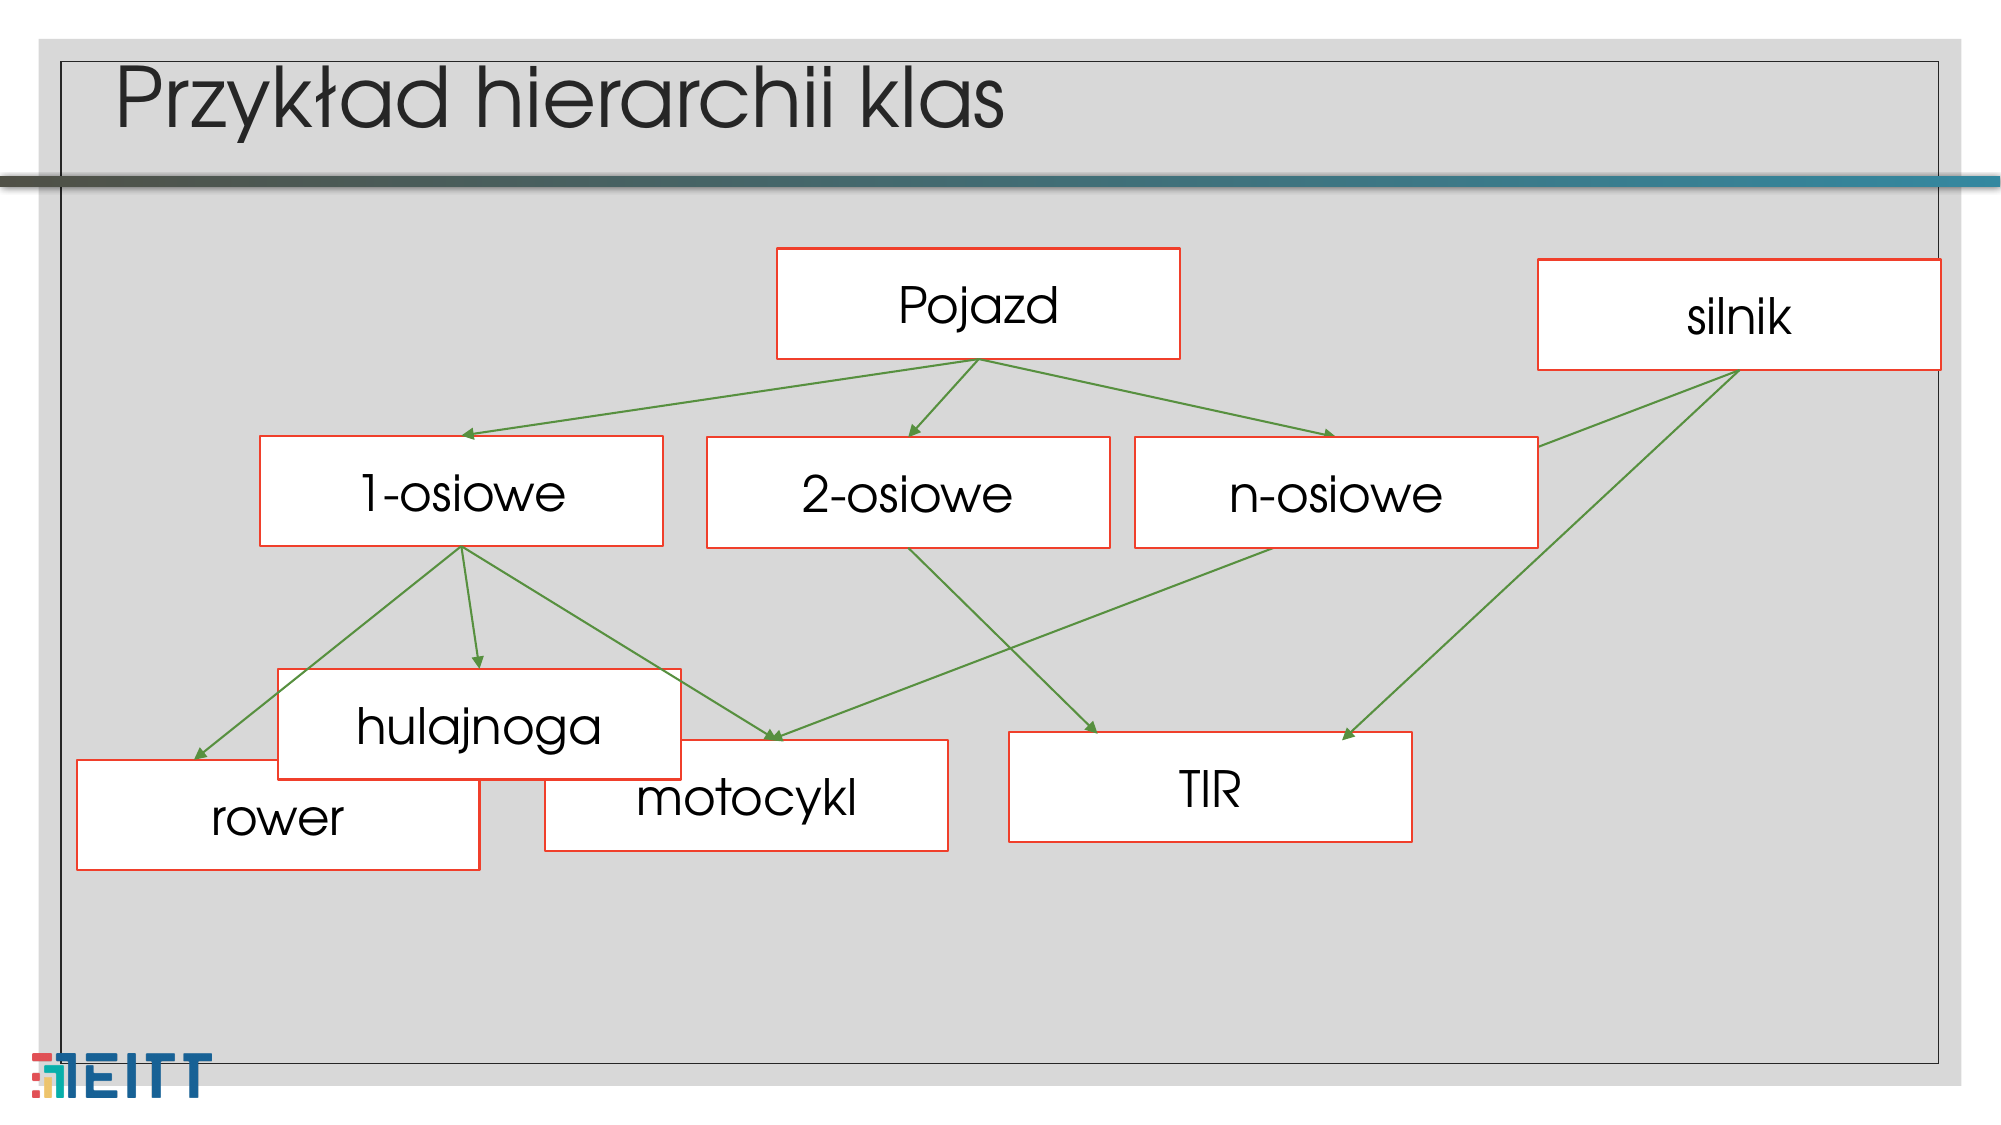

# Przykład hierarchii klas
Pojazd
silnik
1-osiowe
n-osiowe
2-osiowe
hulajnoga
TIR
motocykl
rower